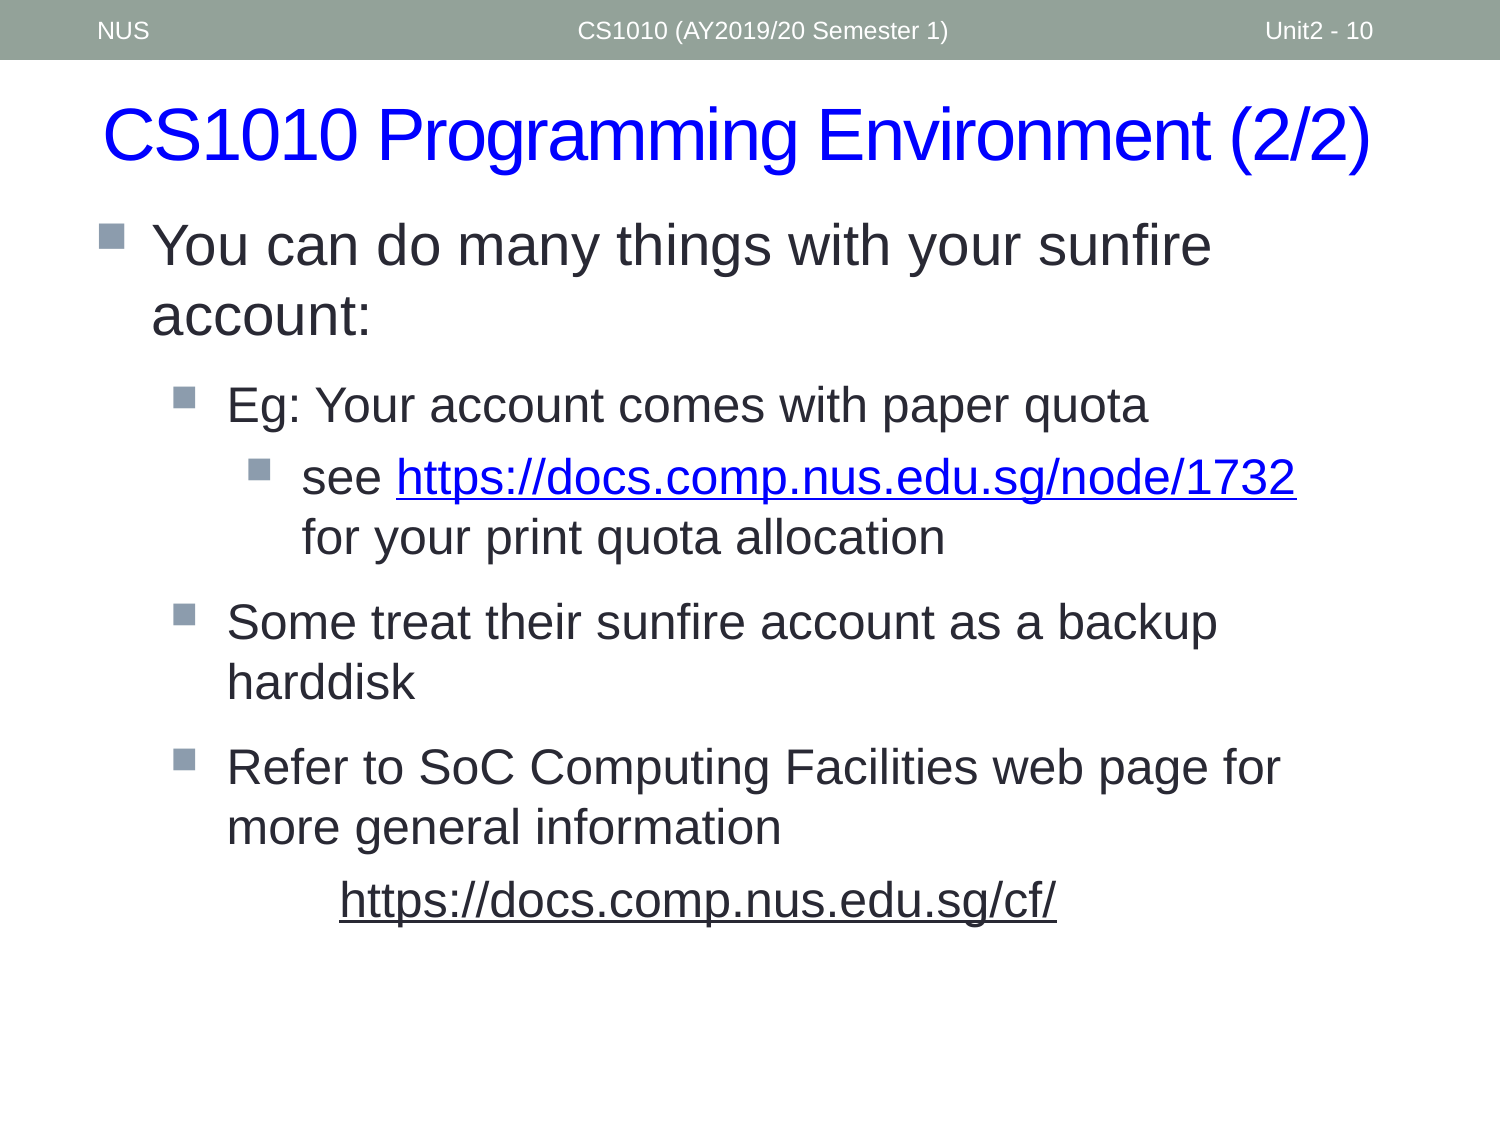

NUS
CS1010 (AY2019/20 Semester 1)
Unit2 - 10
# CS1010 Programming Environment (2/2)
You can do many things with your sunfire account:
Eg: Your account comes with paper quota
see https://docs.comp.nus.edu.sg/node/1732 for your print quota allocation
Some treat their sunfire account as a backup harddisk
Refer to SoC Computing Facilities web page for more general information
https://docs.comp.nus.edu.sg/cf/